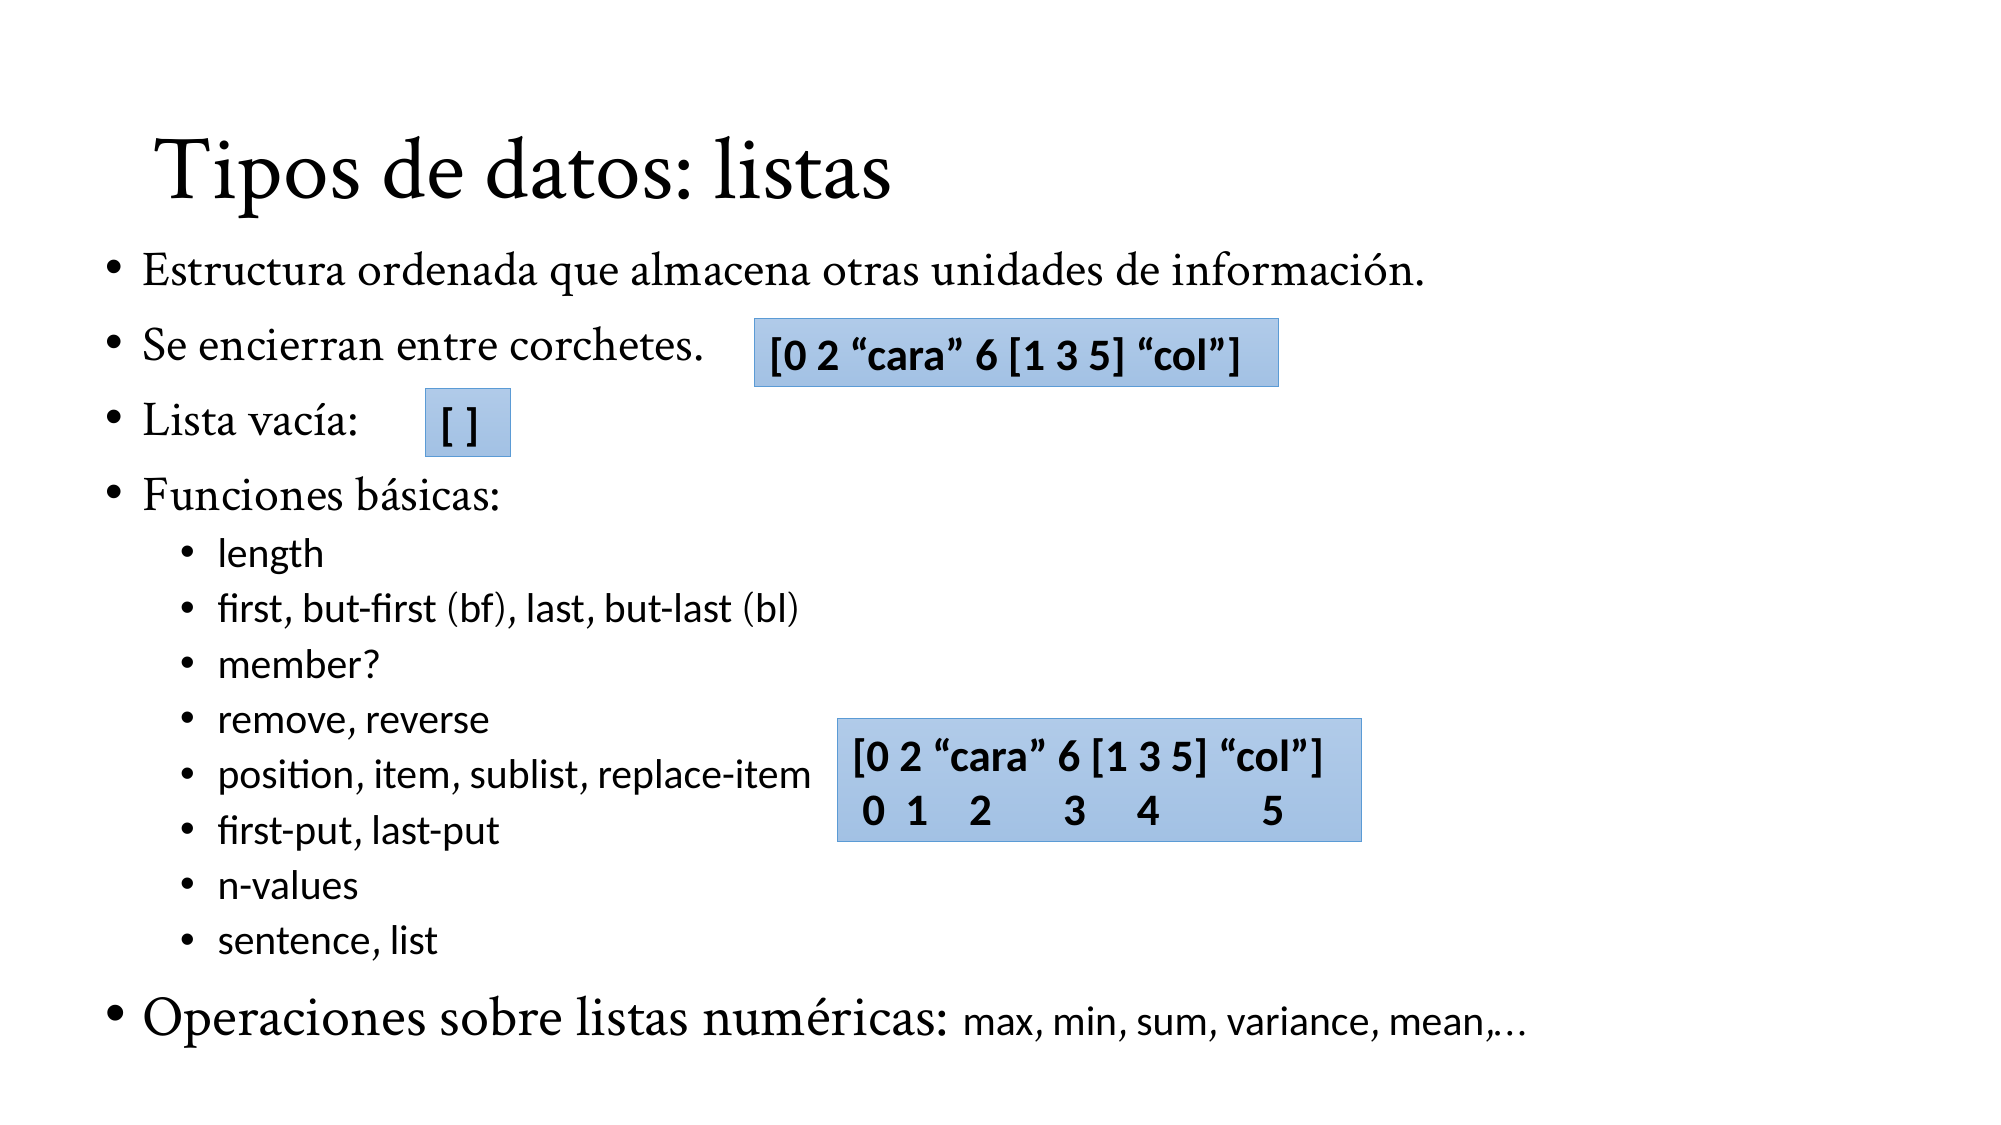

# Tipos de datos: listas
Estructura ordenada que almacena otras unidades de información.
Se encierran entre corchetes.
Lista vacía:
Funciones básicas:
length
first, but-first (bf), last, but-last (bl)
member?
remove, reverse
position, item, sublist, replace-item
first-put, last-put
n-values
sentence, list
Operaciones sobre listas numéricas: max, min, sum, variance, mean,…

[0 2 “cara” 6 [1 3 5] “col”]
[ ]
[0 2 “cara” 6 [1 3 5] “col”]
 0  1    2       3     4          5